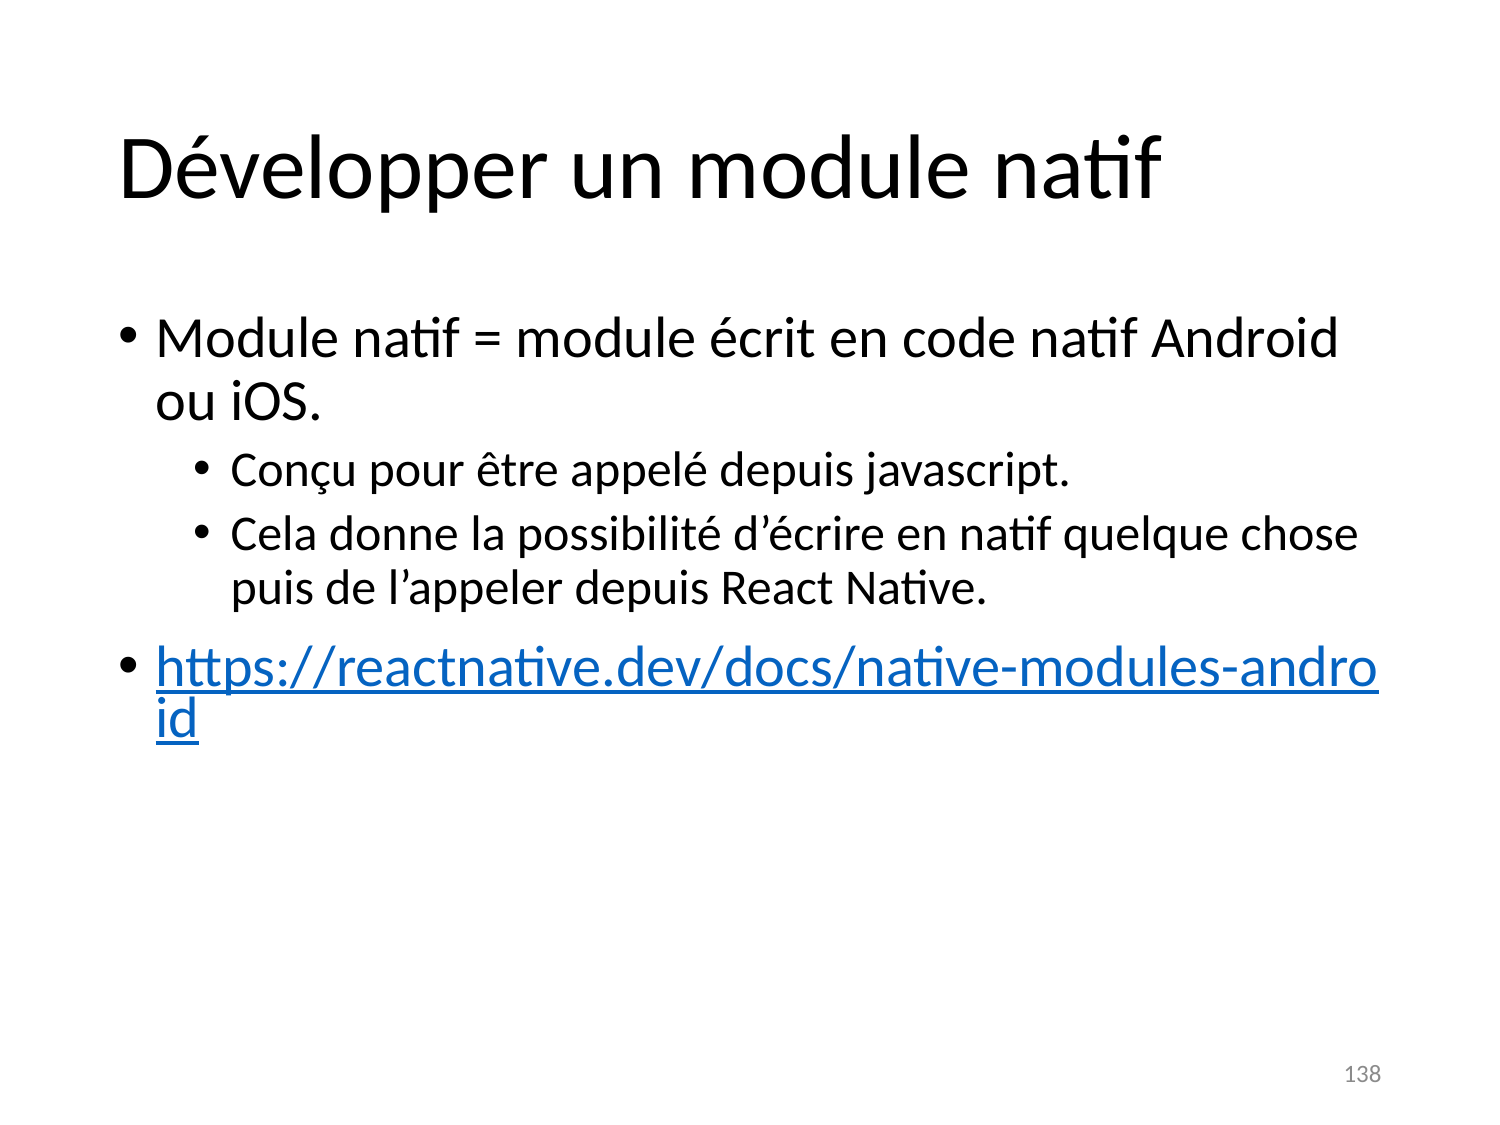

# Développer un module natif
Module natif = module écrit en code natif Android ou iOS.
Conçu pour être appelé depuis javascript.
Cela donne la possibilité d’écrire en natif quelque chose puis de l’appeler depuis React Native.
https://reactnative.dev/docs/native-modules-android

138